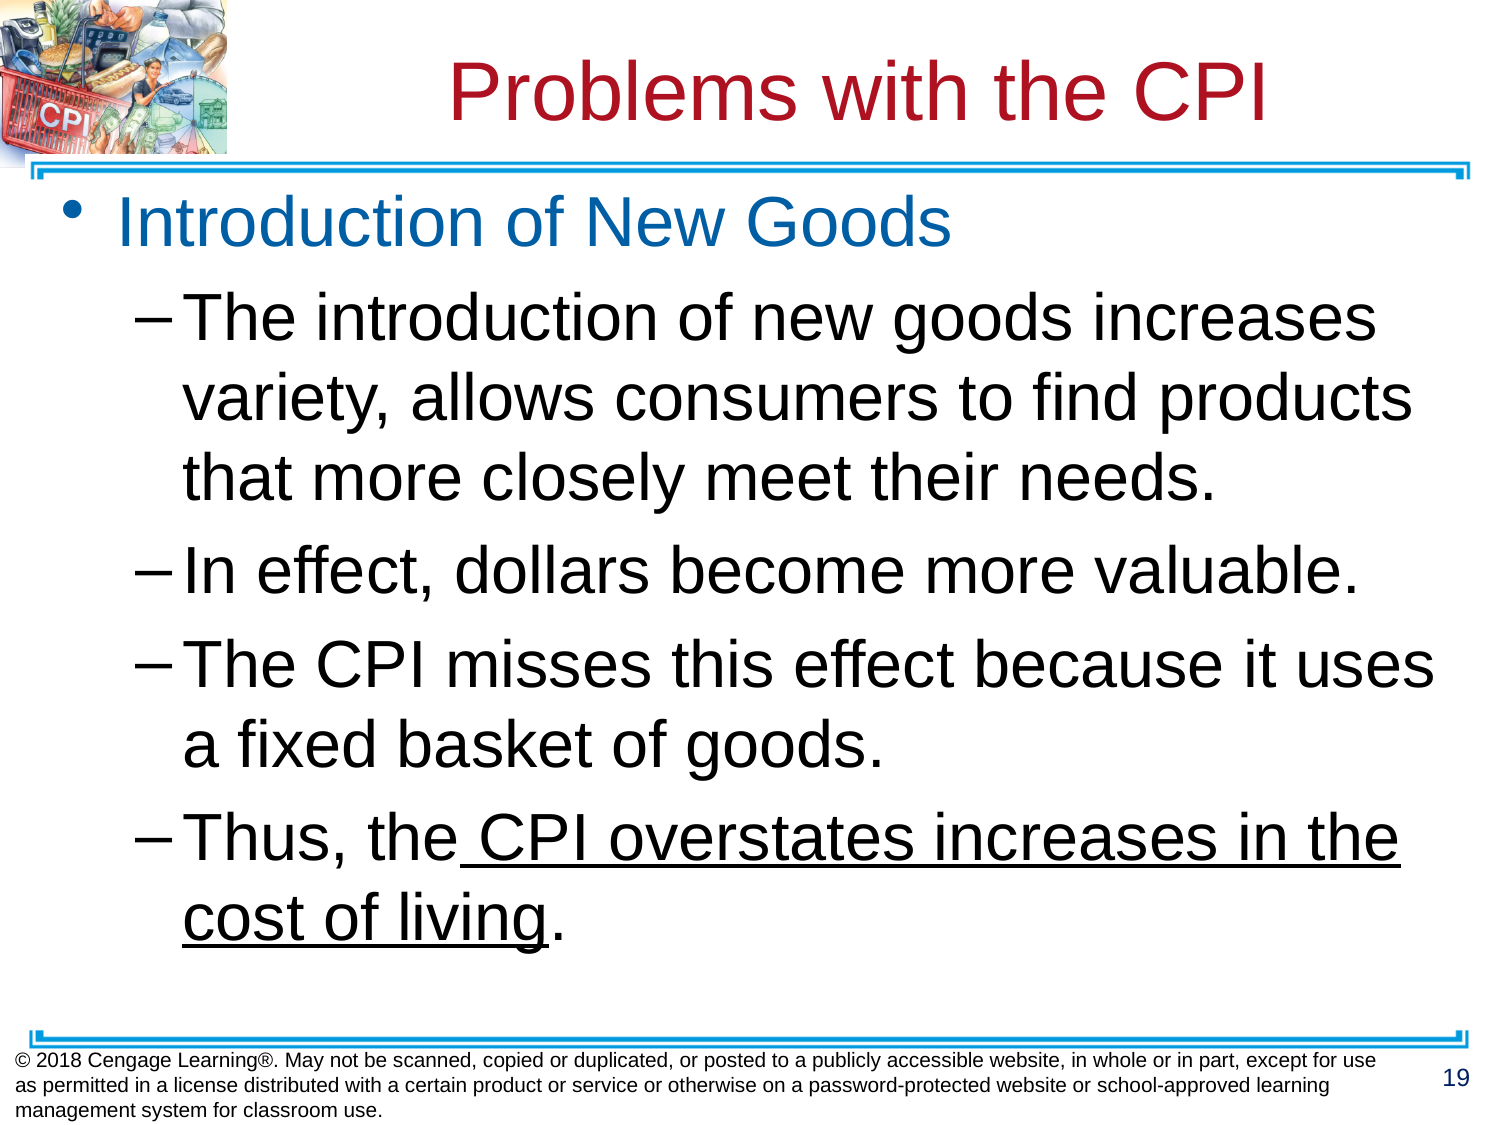

# Problems with the CPI
Introduction of New Goods
The introduction of new goods increases variety, allows consumers to find products that more closely meet their needs.
In effect, dollars become more valuable.
The CPI misses this effect because it uses a fixed basket of goods.
Thus, the CPI overstates increases in the cost of living.
© 2018 Cengage Learning®. May not be scanned, copied or duplicated, or posted to a publicly accessible website, in whole or in part, except for use as permitted in a license distributed with a certain product or service or otherwise on a password-protected website or school-approved learning management system for classroom use.
19